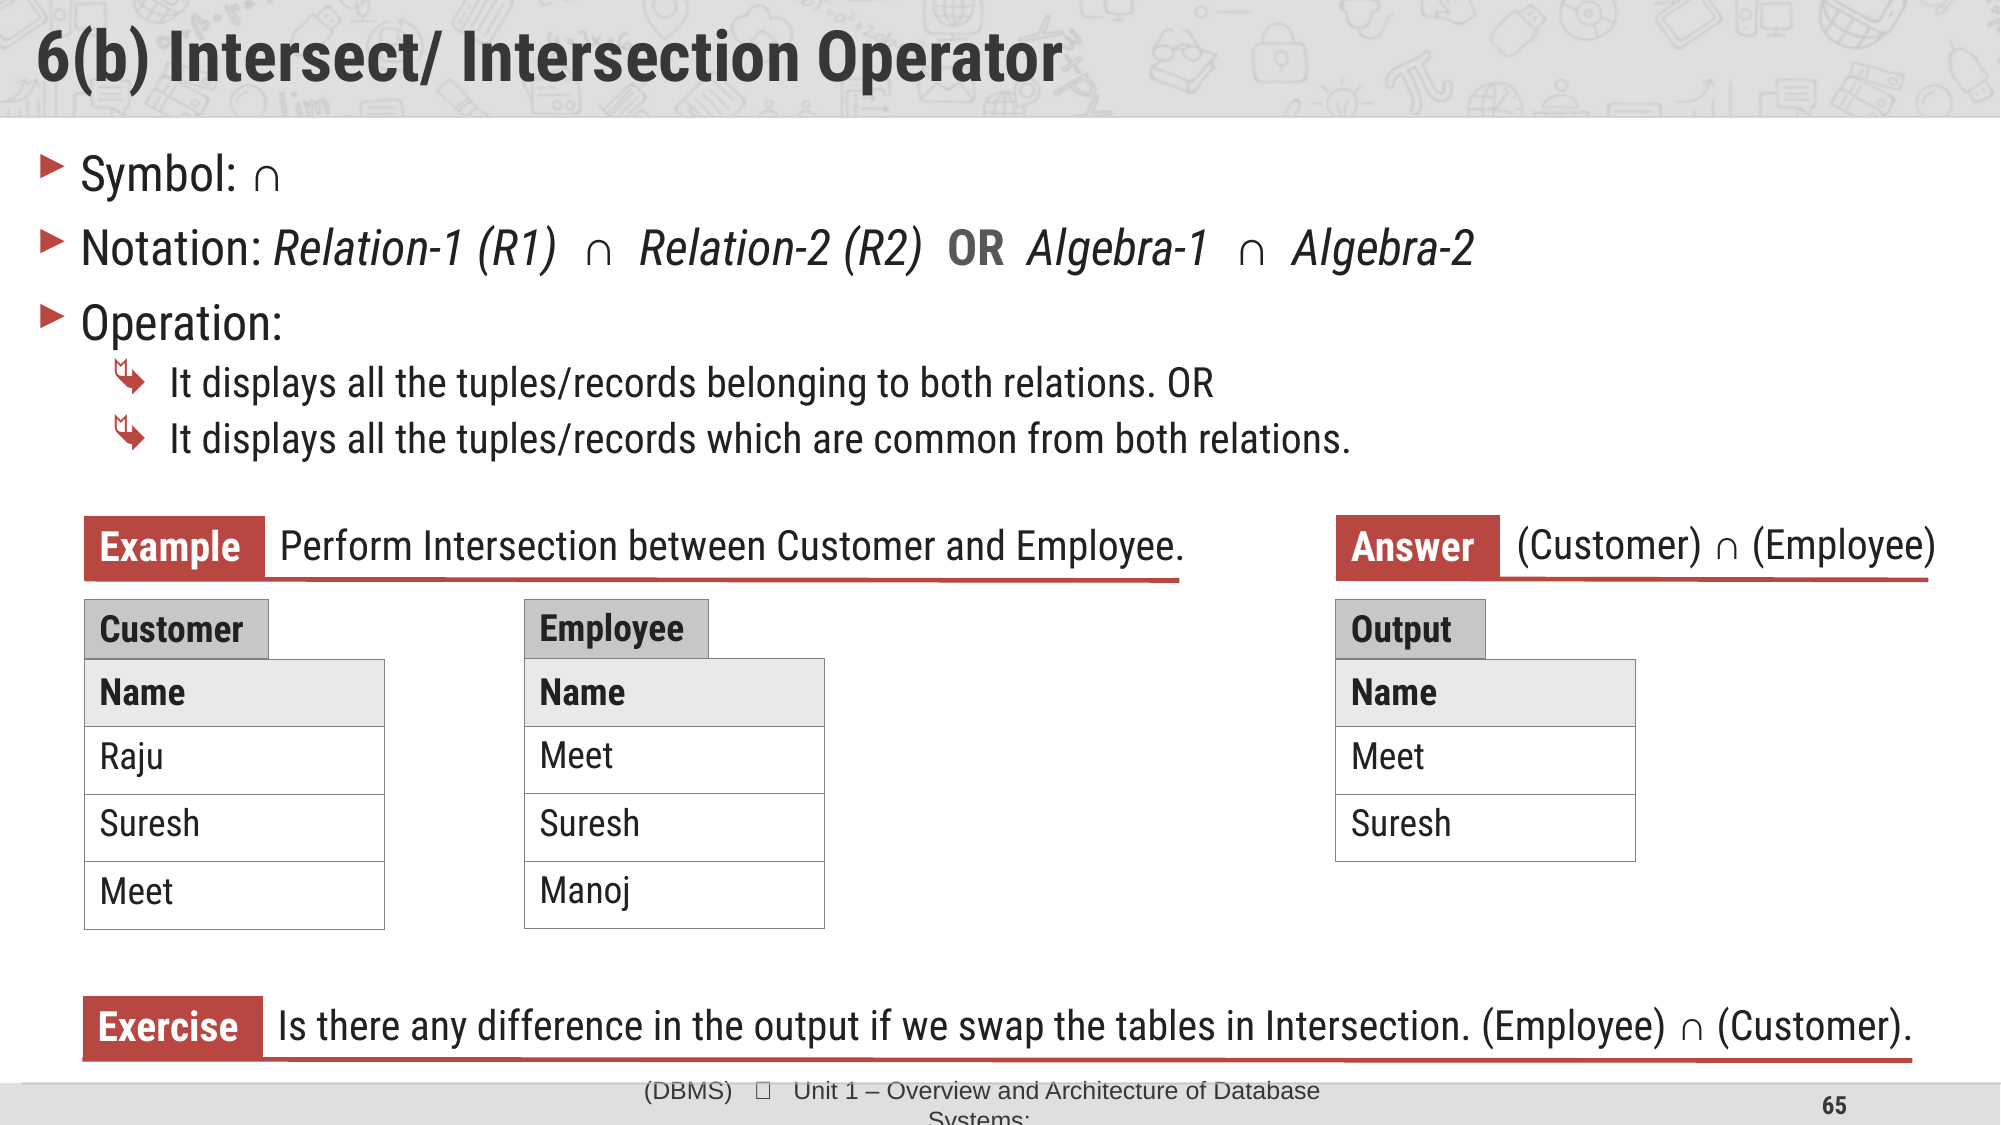

# 6(b) Intersect/ Intersection Operator
Symbol: ∩
Notation: Relation-1 (R1)  ∩  Relation-2 (R2)  OR  Algebra-1  ∩  Algebra-2
Operation:
It displays all the tuples/records belonging to both relations. OR
It displays all the tuples/records which are common from both relations.
| (Customer) ∩ (Employee) |
| --- |
| Perform Intersection between Customer and Employee. |
| --- |
| Answer |
| --- |
| Example |
| --- |
| Employee |
| --- |
| Customer |
| --- |
| Output |
| --- |
| Name |
| --- |
| Meet |
| Suresh |
| Manoj |
| Name |
| --- |
| Raju |
| Suresh |
| Meet |
| Name |
| --- |
| Meet |
| Suresh |
| Is there any difference in the output if we swap the tables in Intersection. (Employee) ∩ (Customer). |
| --- |
| Exercise |
| --- |